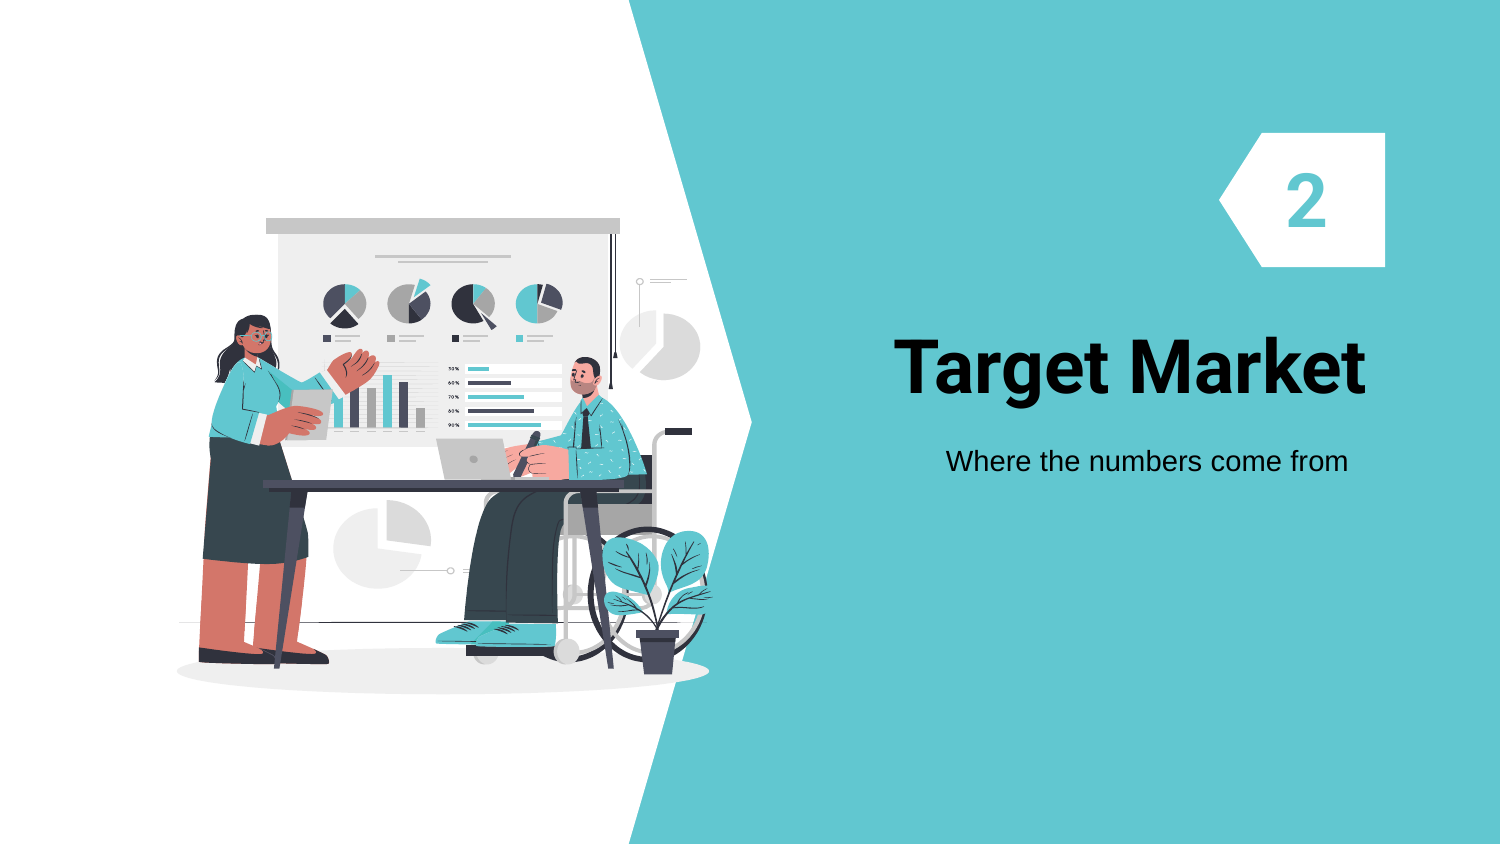

2

# Target Market
Where the numbers come from